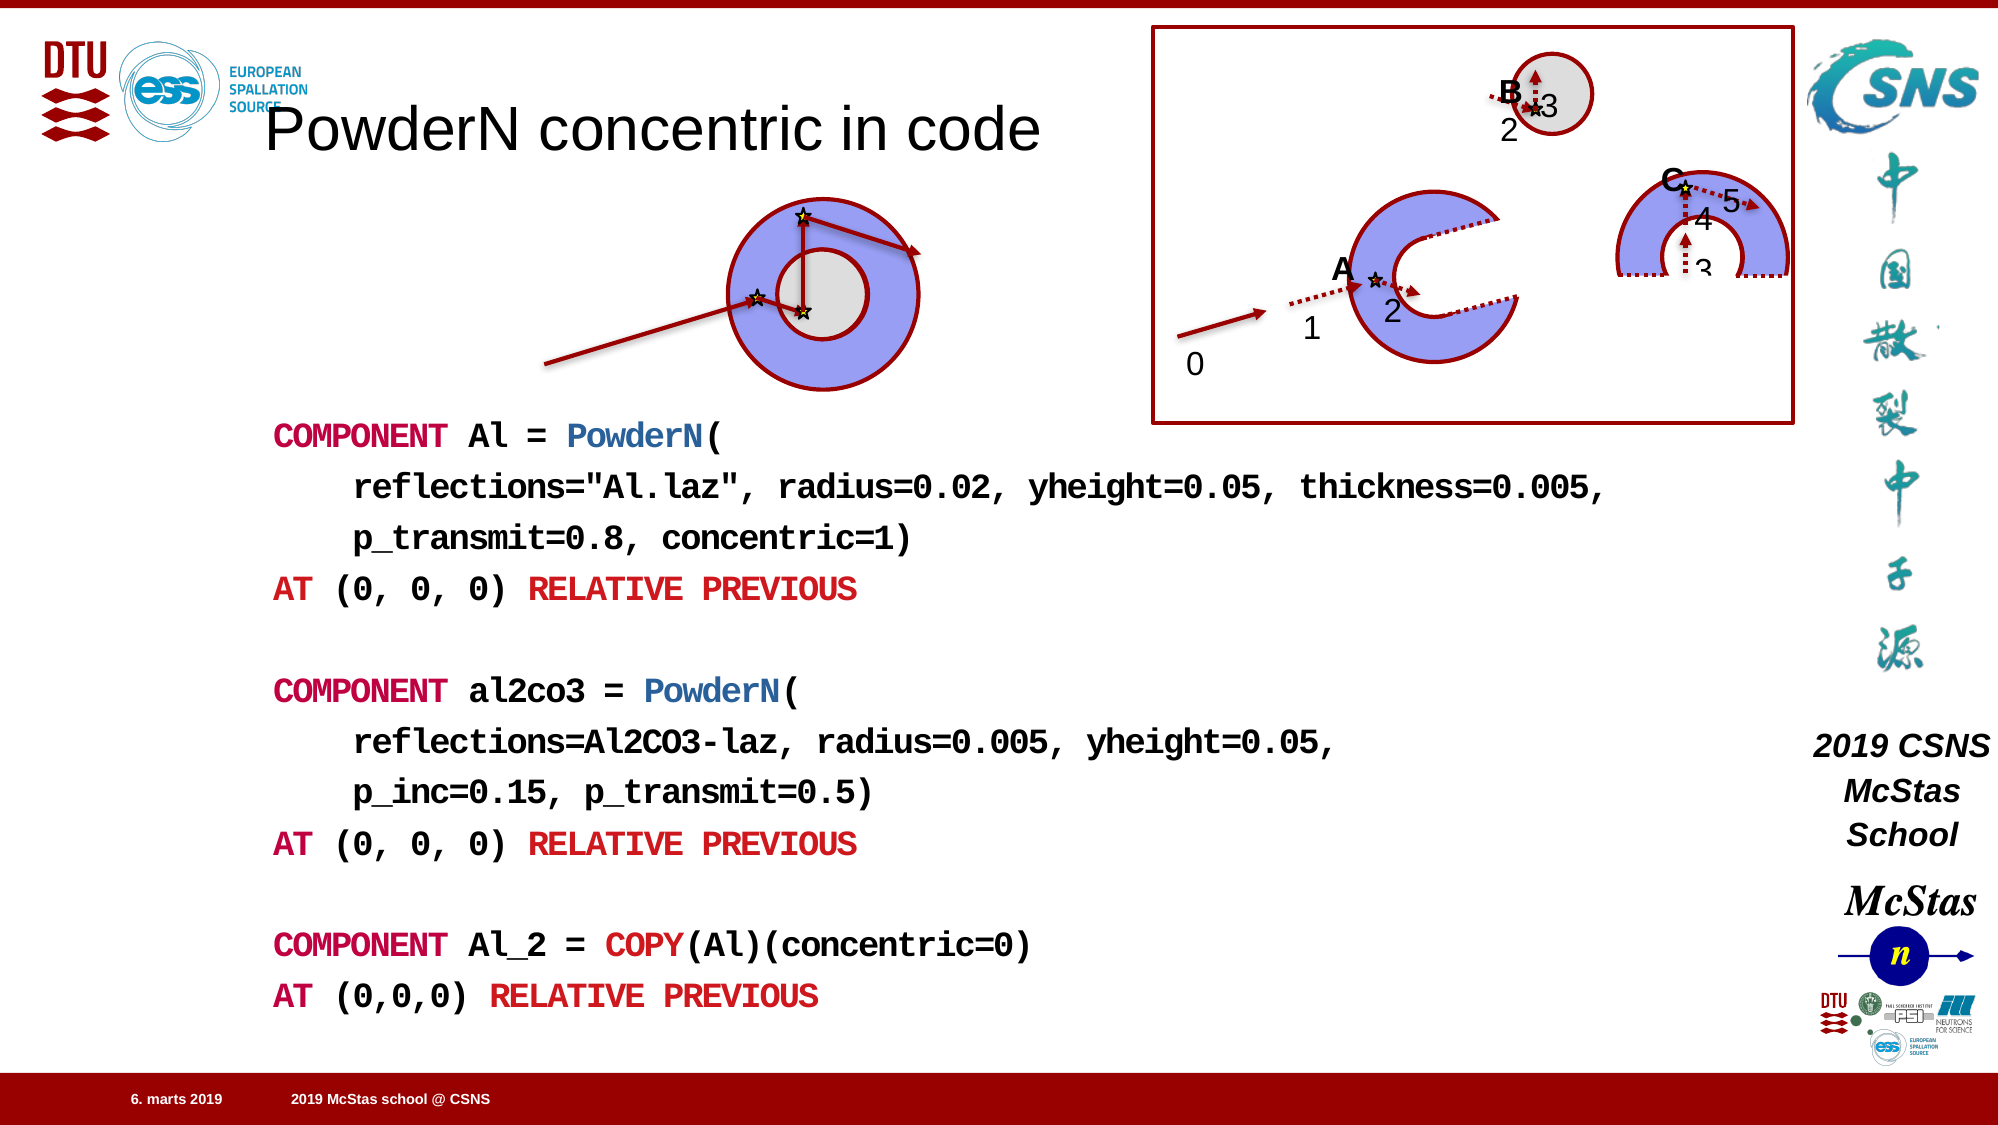

B
3

2
C

5

4

A
3
Sampling parameters

2

1

0
PowderN concentric in code

COMPONENT Al = PowderN(
    reflections="Al.laz", radius=0.02, yheight=0.05, thickness=0.005,
    p_transmit=0.8, concentric=1)
AT (0, 0, 0) RELATIVE PREVIOUS

COMPONENT al2co3 = PowderN(
    reflections=Al2CO3-laz, radius=0.005, yheight=0.05,
    p_inc=0.15, p_transmit=0.5)
AT (0, 0, 0) RELATIVE PREVIOUS

COMPONENT Al_2 = COPY(Al)(concentric=0)
AT (0,0,0) RELATIVE PREVIOUS
25